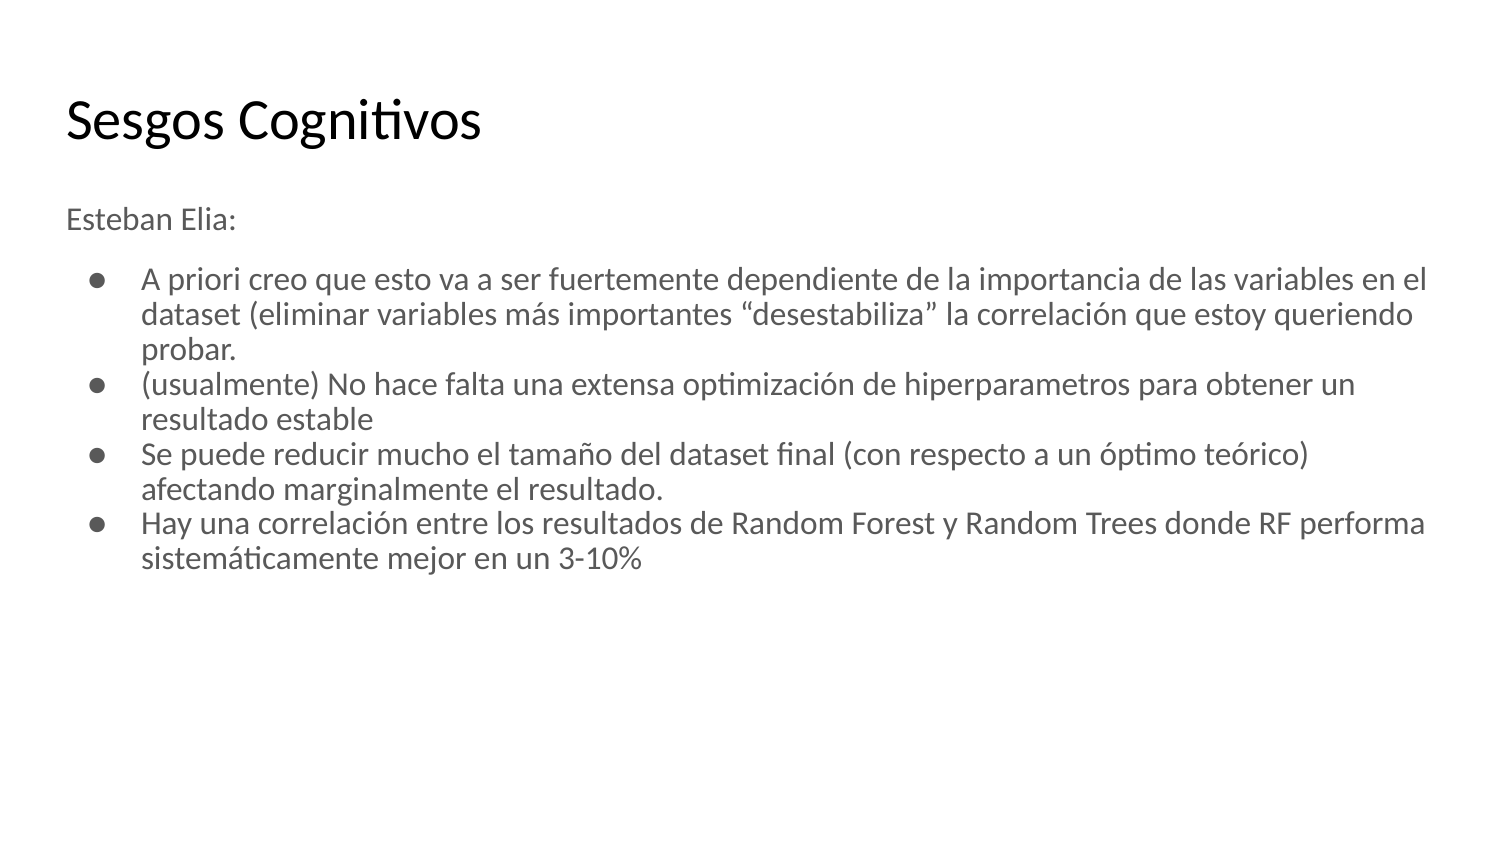

# Sesgos Cognitivos
Esteban Elia:
A priori creo que esto va a ser fuertemente dependiente de la importancia de las variables en el dataset (eliminar variables más importantes “desestabiliza” la correlación que estoy queriendo probar.
(usualmente) No hace falta una extensa optimización de hiperparametros para obtener un resultado estable
Se puede reducir mucho el tamaño del dataset final (con respecto a un óptimo teórico) afectando marginalmente el resultado.
Hay una correlación entre los resultados de Random Forest y Random Trees donde RF performa sistemáticamente mejor en un 3-10%